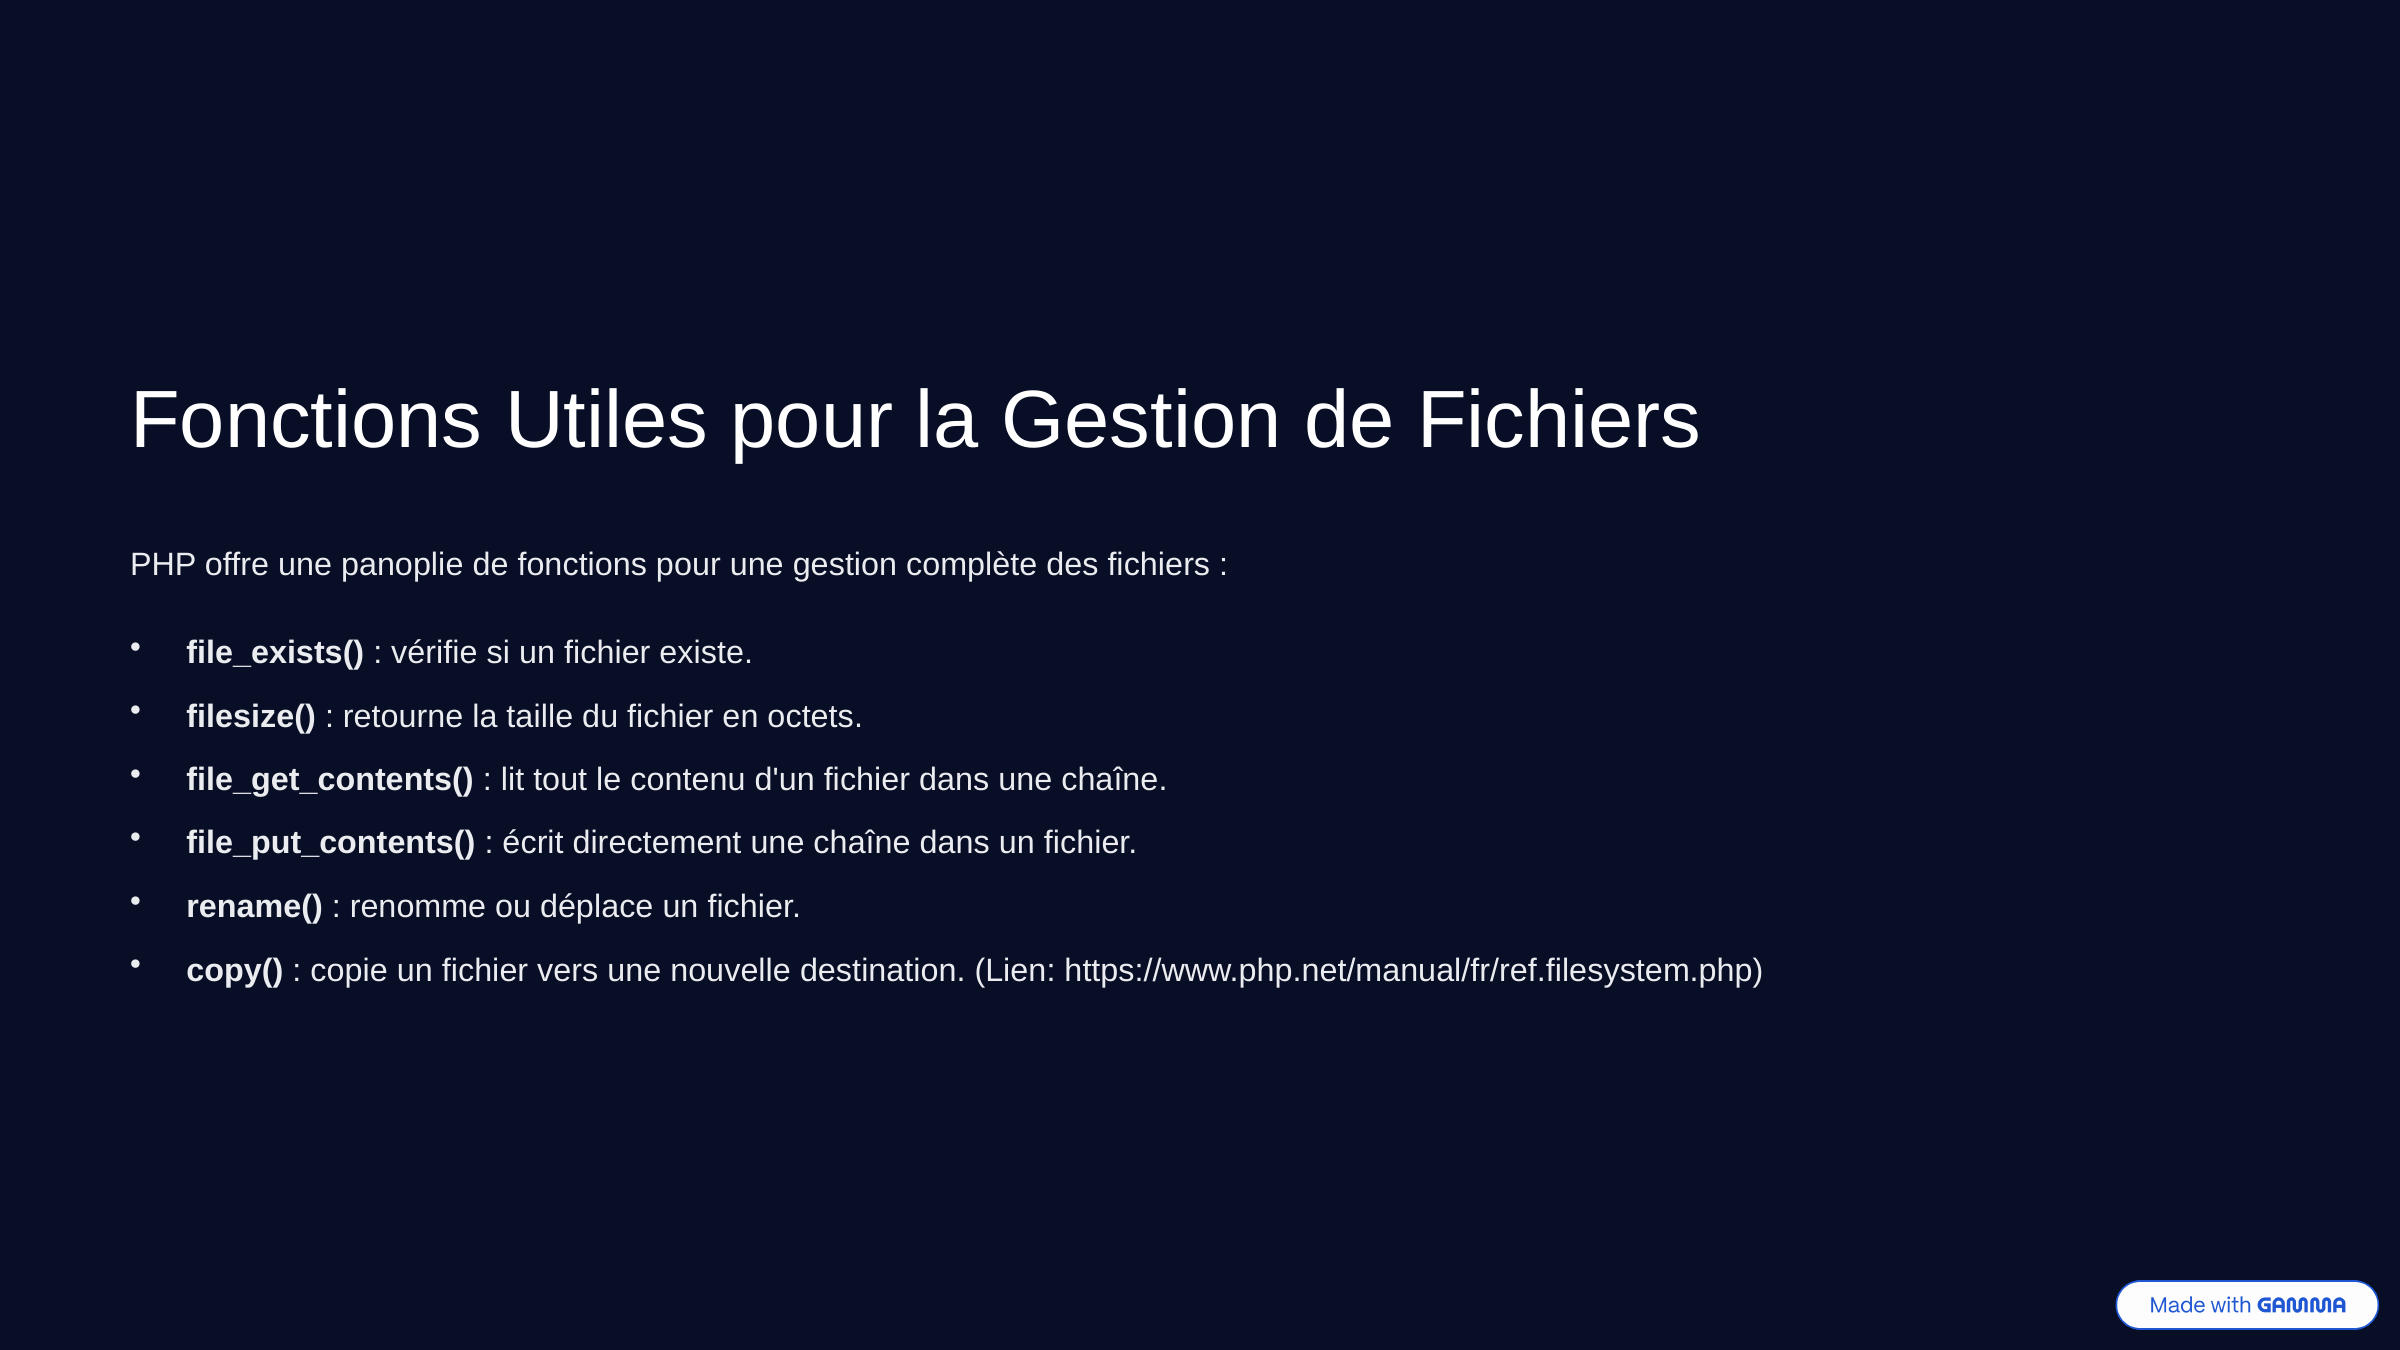

Fonctions Utiles pour la Gestion de Fichiers
PHP offre une panoplie de fonctions pour une gestion complète des fichiers :
file_exists() : vérifie si un fichier existe.
filesize() : retourne la taille du fichier en octets.
file_get_contents() : lit tout le contenu d'un fichier dans une chaîne.
file_put_contents() : écrit directement une chaîne dans un fichier.
rename() : renomme ou déplace un fichier.
copy() : copie un fichier vers une nouvelle destination. (Lien: https://www.php.net/manual/fr/ref.filesystem.php)